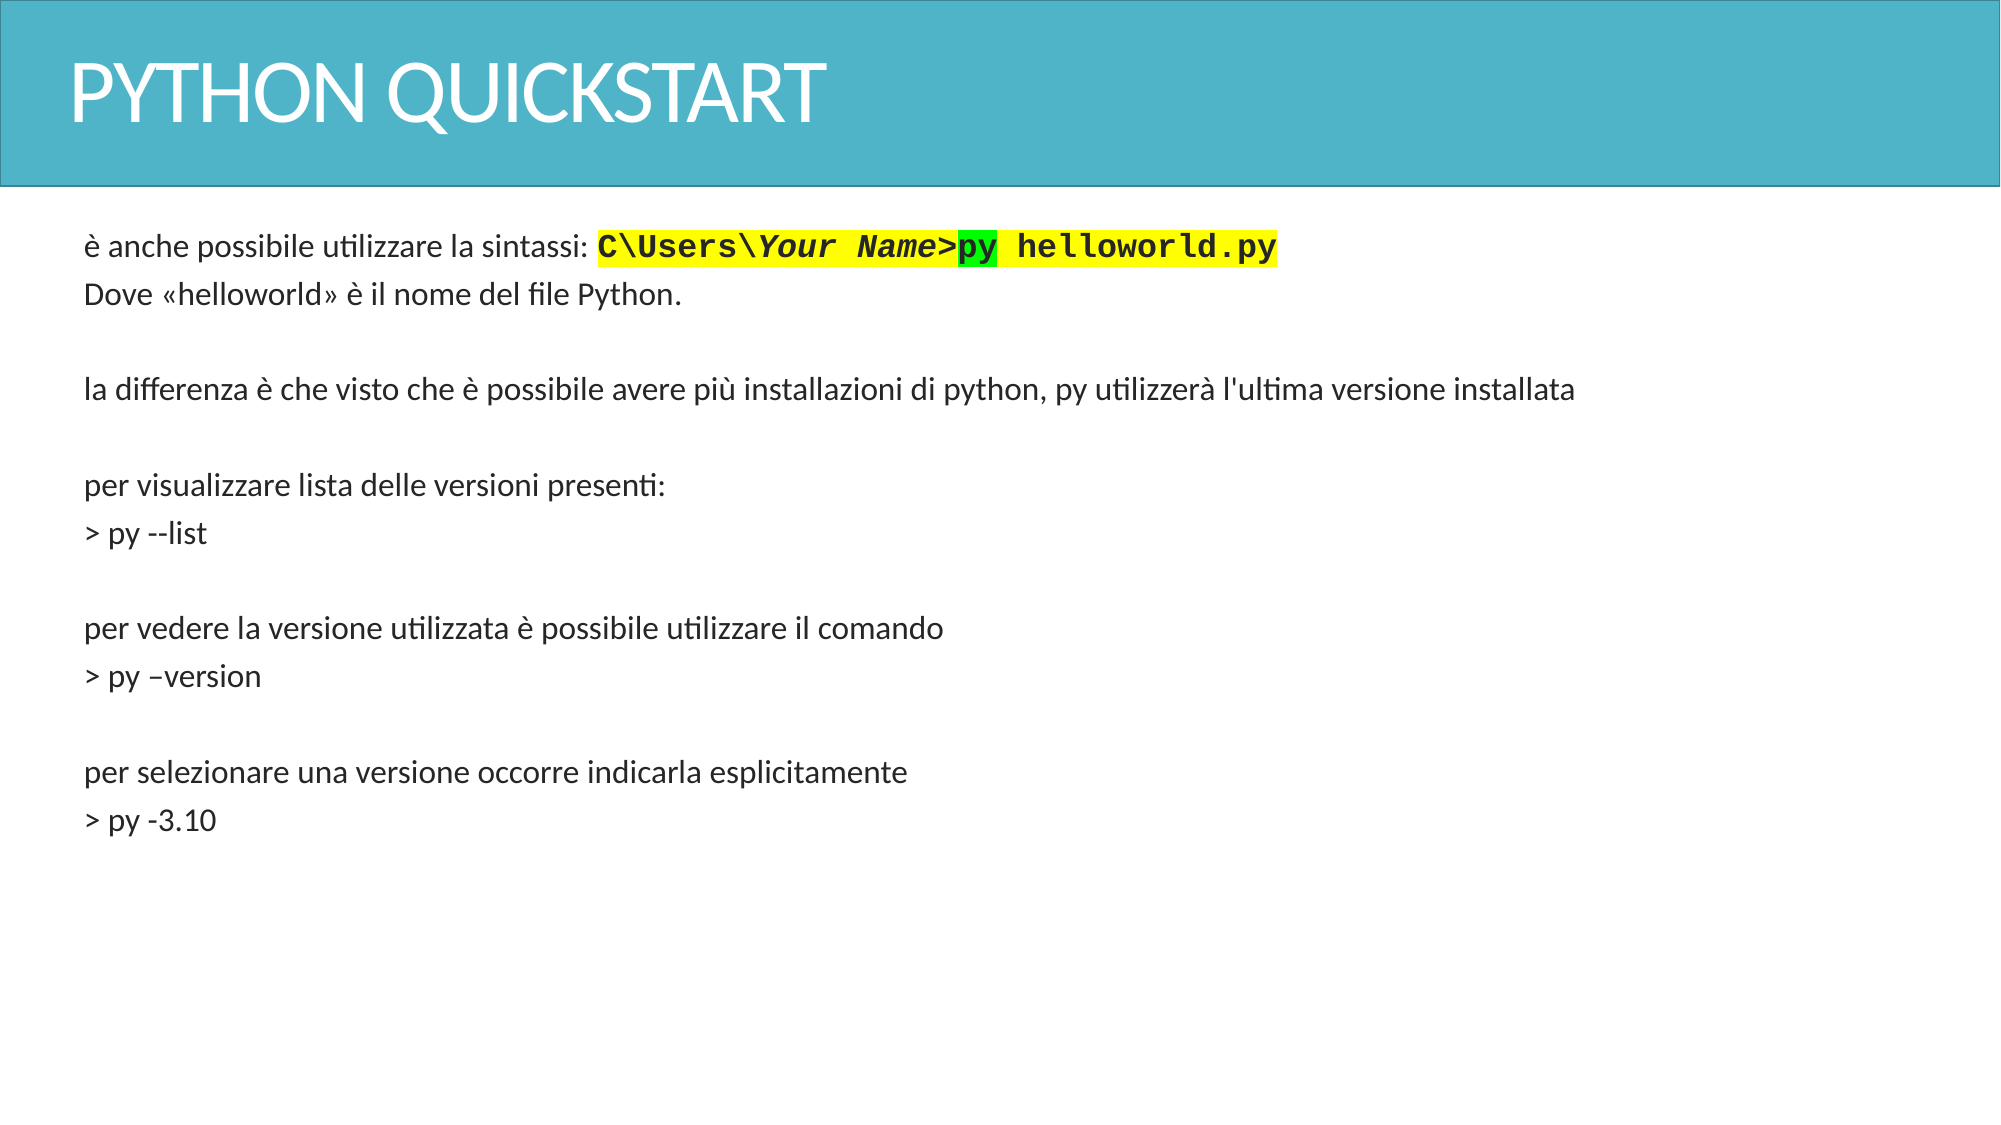

# PYTHON QUICKSTART
è anche possibile utilizzare la sintassi: C\Users\Your Name>py helloworld.py
Dove «helloworld» è il nome del file Python.

la differenza è che visto che è possibile avere più installazioni di python, py utilizzerà l'ultima versione installata

per visualizzare lista delle versioni presenti:
> py --list

per vedere la versione utilizzata è possibile utilizzare il comando
> py –version

per selezionare una versione occorre indicarla esplicitamente
> py -3.10